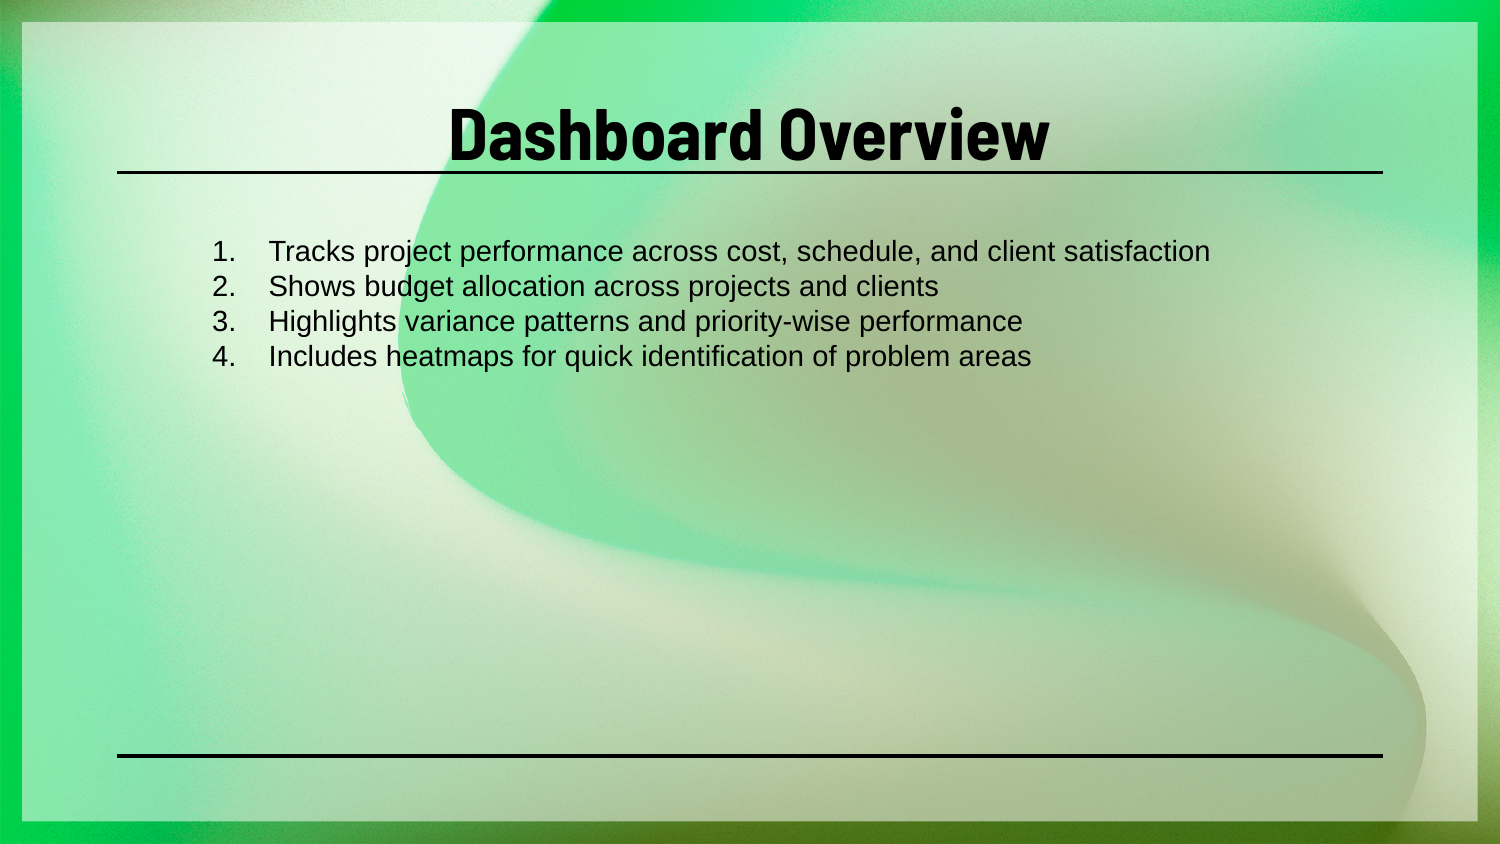

# Dashboard Overview
Tracks project performance across cost, schedule, and client satisfaction
Shows budget allocation across projects and clients
Highlights variance patterns and priority-wise performance
Includes heatmaps for quick identification of problem areas